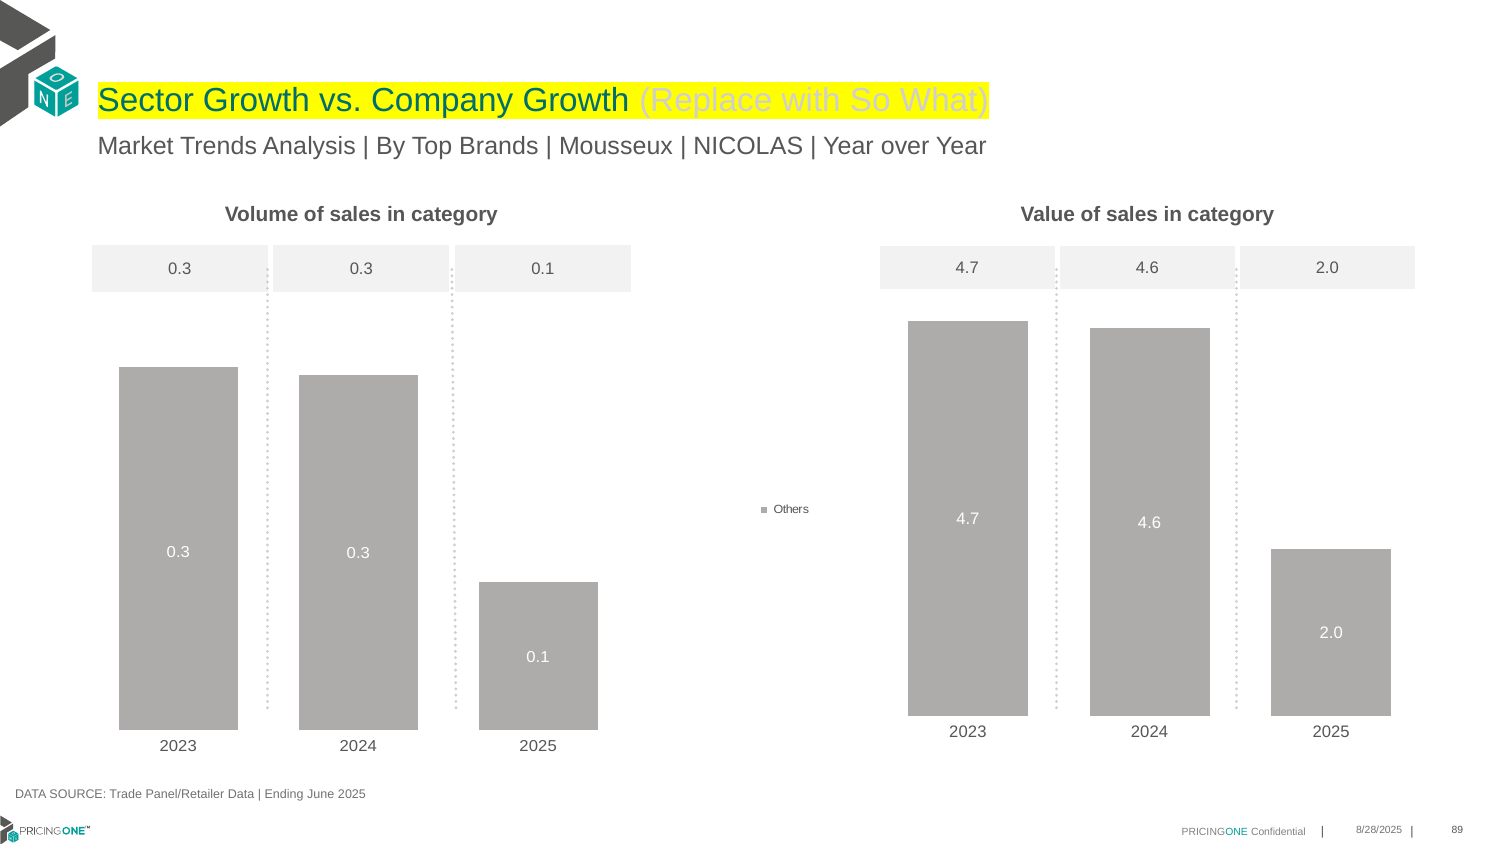

# Sector Growth vs. Company Growth (Replace with So What)
Market Trends Analysis | By Top Brands | Mousseux | NICOLAS | Year over Year
| Value of sales in category |  |  |
| --- | --- | --- |
| 4.7 | 4.6 | 2.0 |
| Volume of sales in category |  |  |
| --- | --- | --- |
| 0.3 | 0.3 | 0.1 |

### Chart

| Category | Others |
|---|---|
| 2023 | 4.722297 |
| 2024 | 4.634288 |
| 2025 | 2.002115 |

### Chart

| Category | Others |
|---|---|
| 2023 | 0.335796 |
| 2024 | 0.328207 |
| 2025 | 0.137328 |
DATA SOURCE: Trade Panel/Retailer Data | Ending June 2025

8/28/2025
89